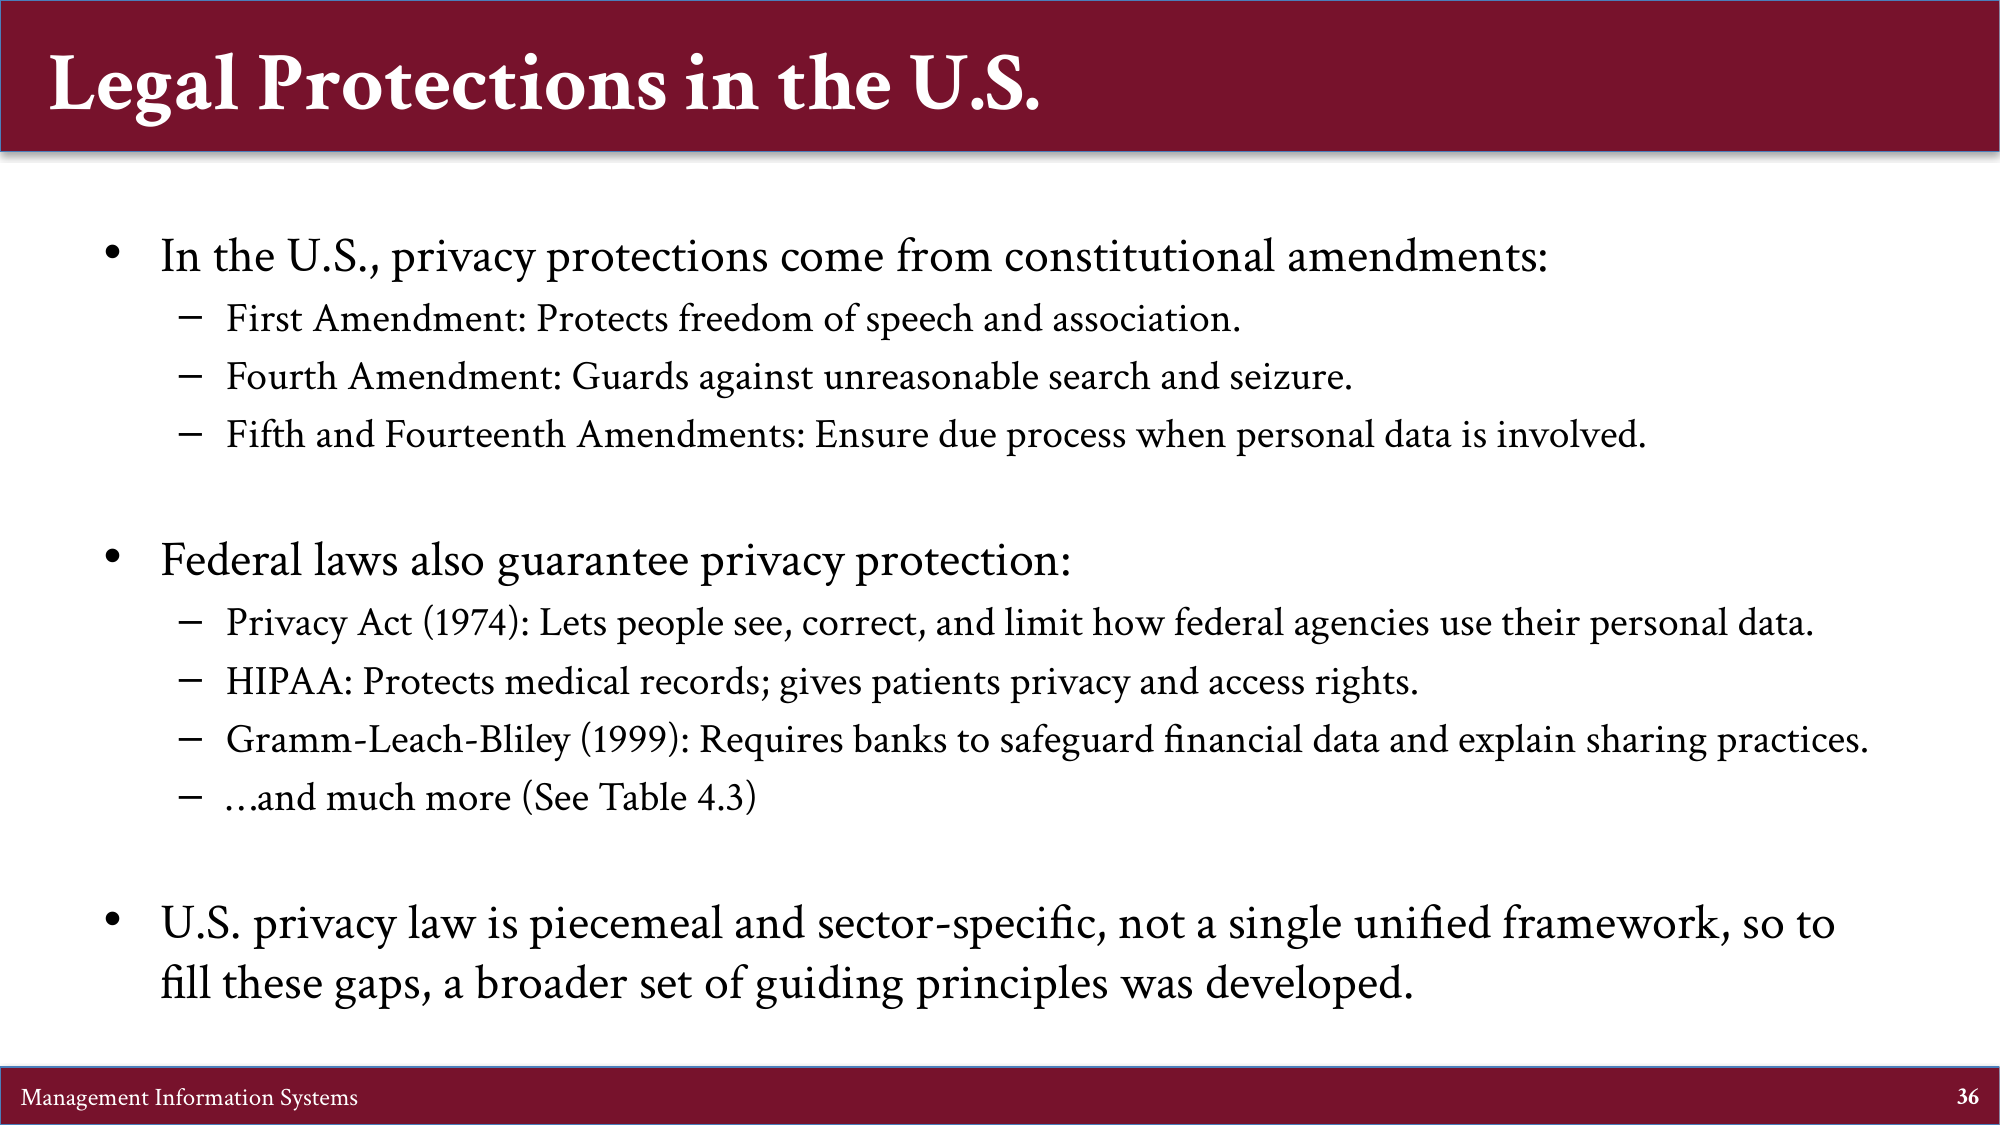

# Legal Protections in the U.S.
In the U.S., privacy protections come from constitutional amendments:
First Amendment: Protects freedom of speech and association.
Fourth Amendment: Guards against unreasonable search and seizure.
Fifth and Fourteenth Amendments: Ensure due process when personal data is involved.

Federal laws also guarantee privacy protection:
Privacy Act (1974): Lets people see, correct, and limit how federal agencies use their personal data.
HIPAA: Protects medical records; gives patients privacy and access rights.
Gramm-Leach-Bliley (1999): Requires banks to safeguard financial data and explain sharing practices.
…and much more (See Table 4.3)

U.S. privacy law is piecemeal and sector-specific, not a single unified framework, so to fill these gaps, a broader set of guiding principles was developed.

 Management Information Systems
36